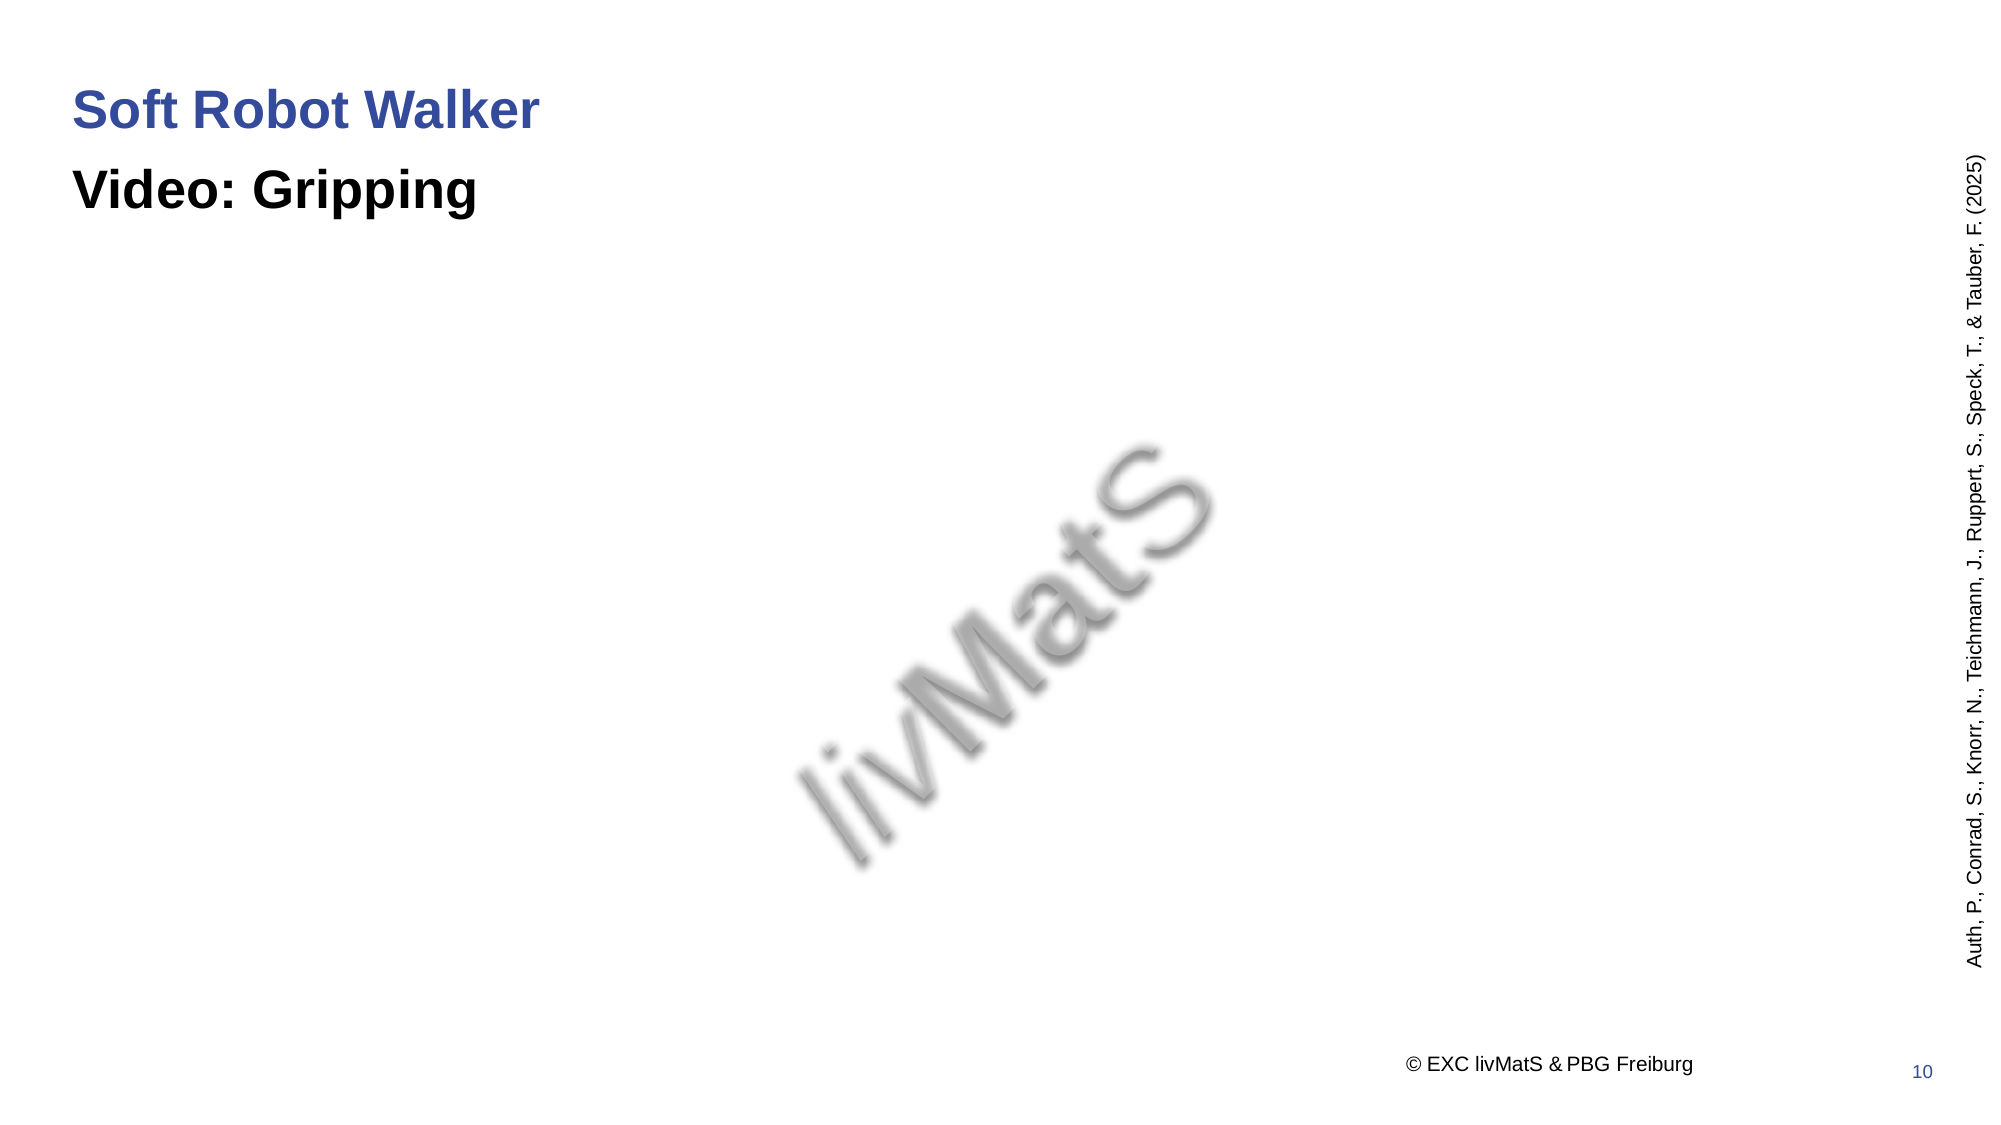

# Soft Robot Walker Video: Gripping
Auth, P., Conrad, S., Knorr, N., Teichmann, J., Ruppert, S., Speck, T., & Tauber, F. (2025)
livMatS
© EXC livMatS & PBG Freiburg
10